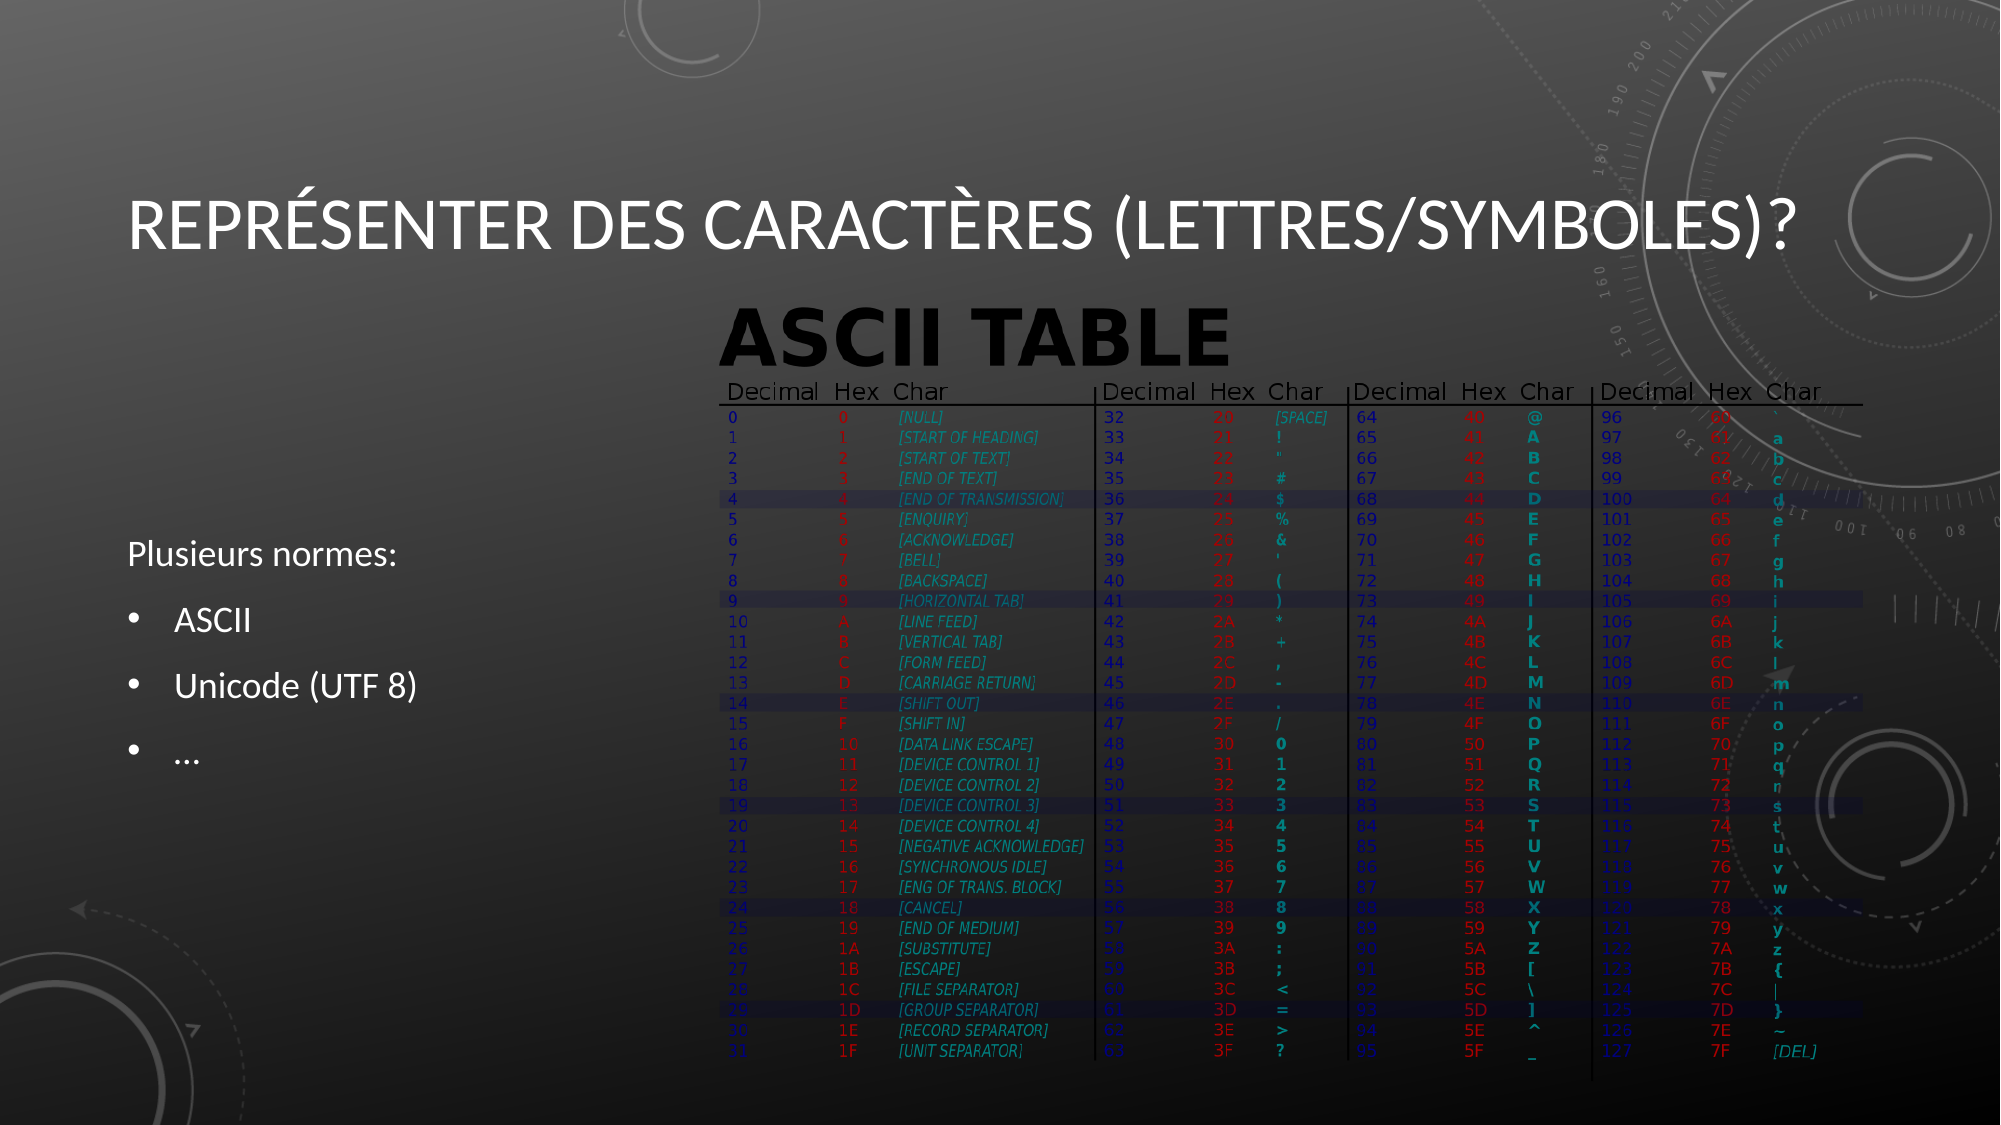

Représenter des caractères (lettres/symboles)?

Plusieurs normes:
ASCII
Unicode (UTF 8)
…